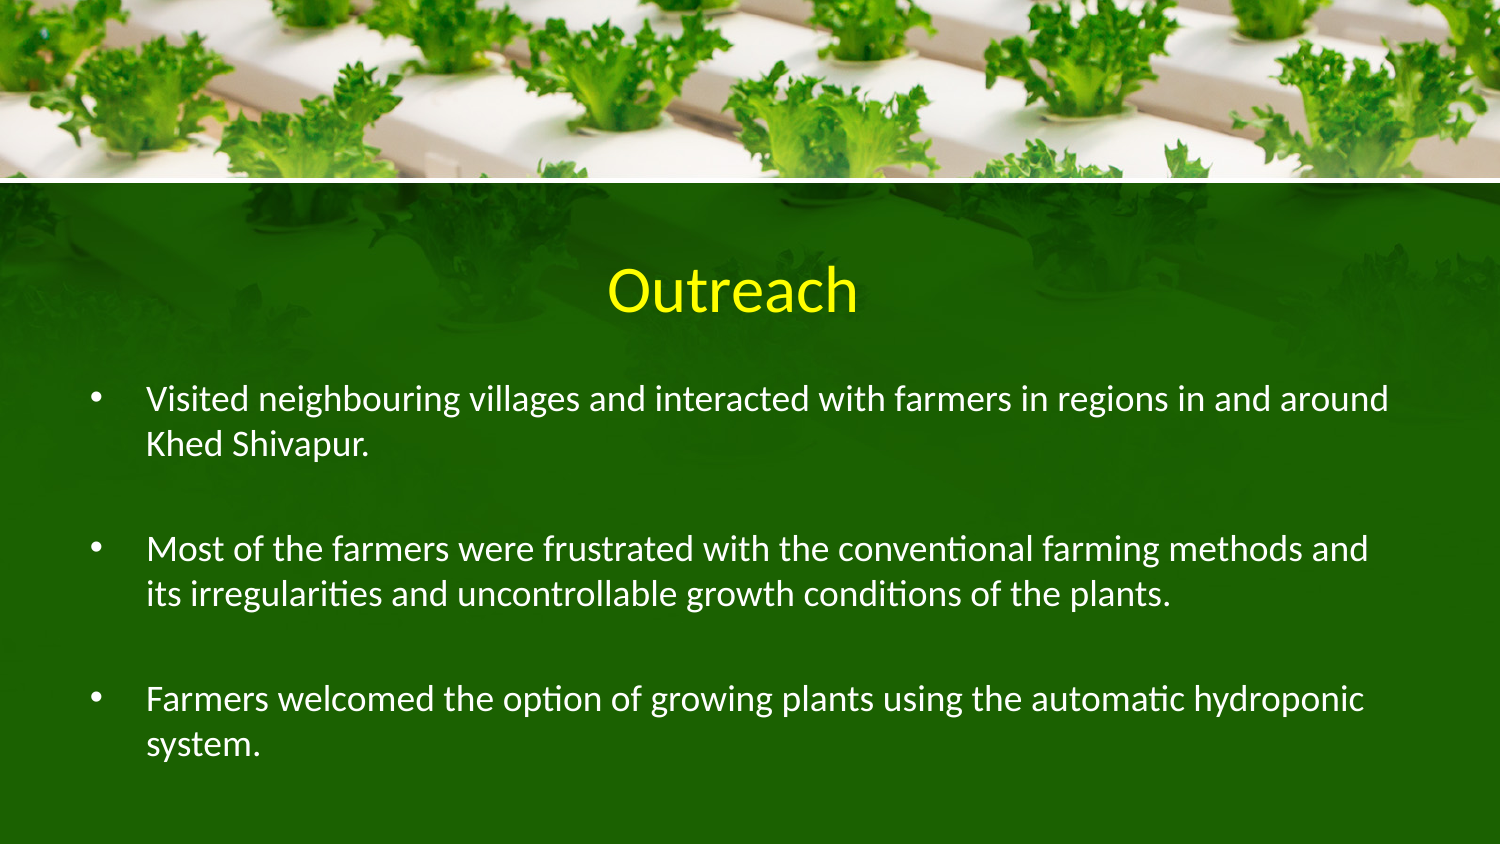

Outreach
Visited neighbouring villages and interacted with farmers in regions in and around Khed Shivapur.

Most of the farmers were frustrated with the conventional farming methods and its irregularities and uncontrollable growth conditions of the plants.

Farmers welcomed the option of growing plants using the automatic hydroponic system.